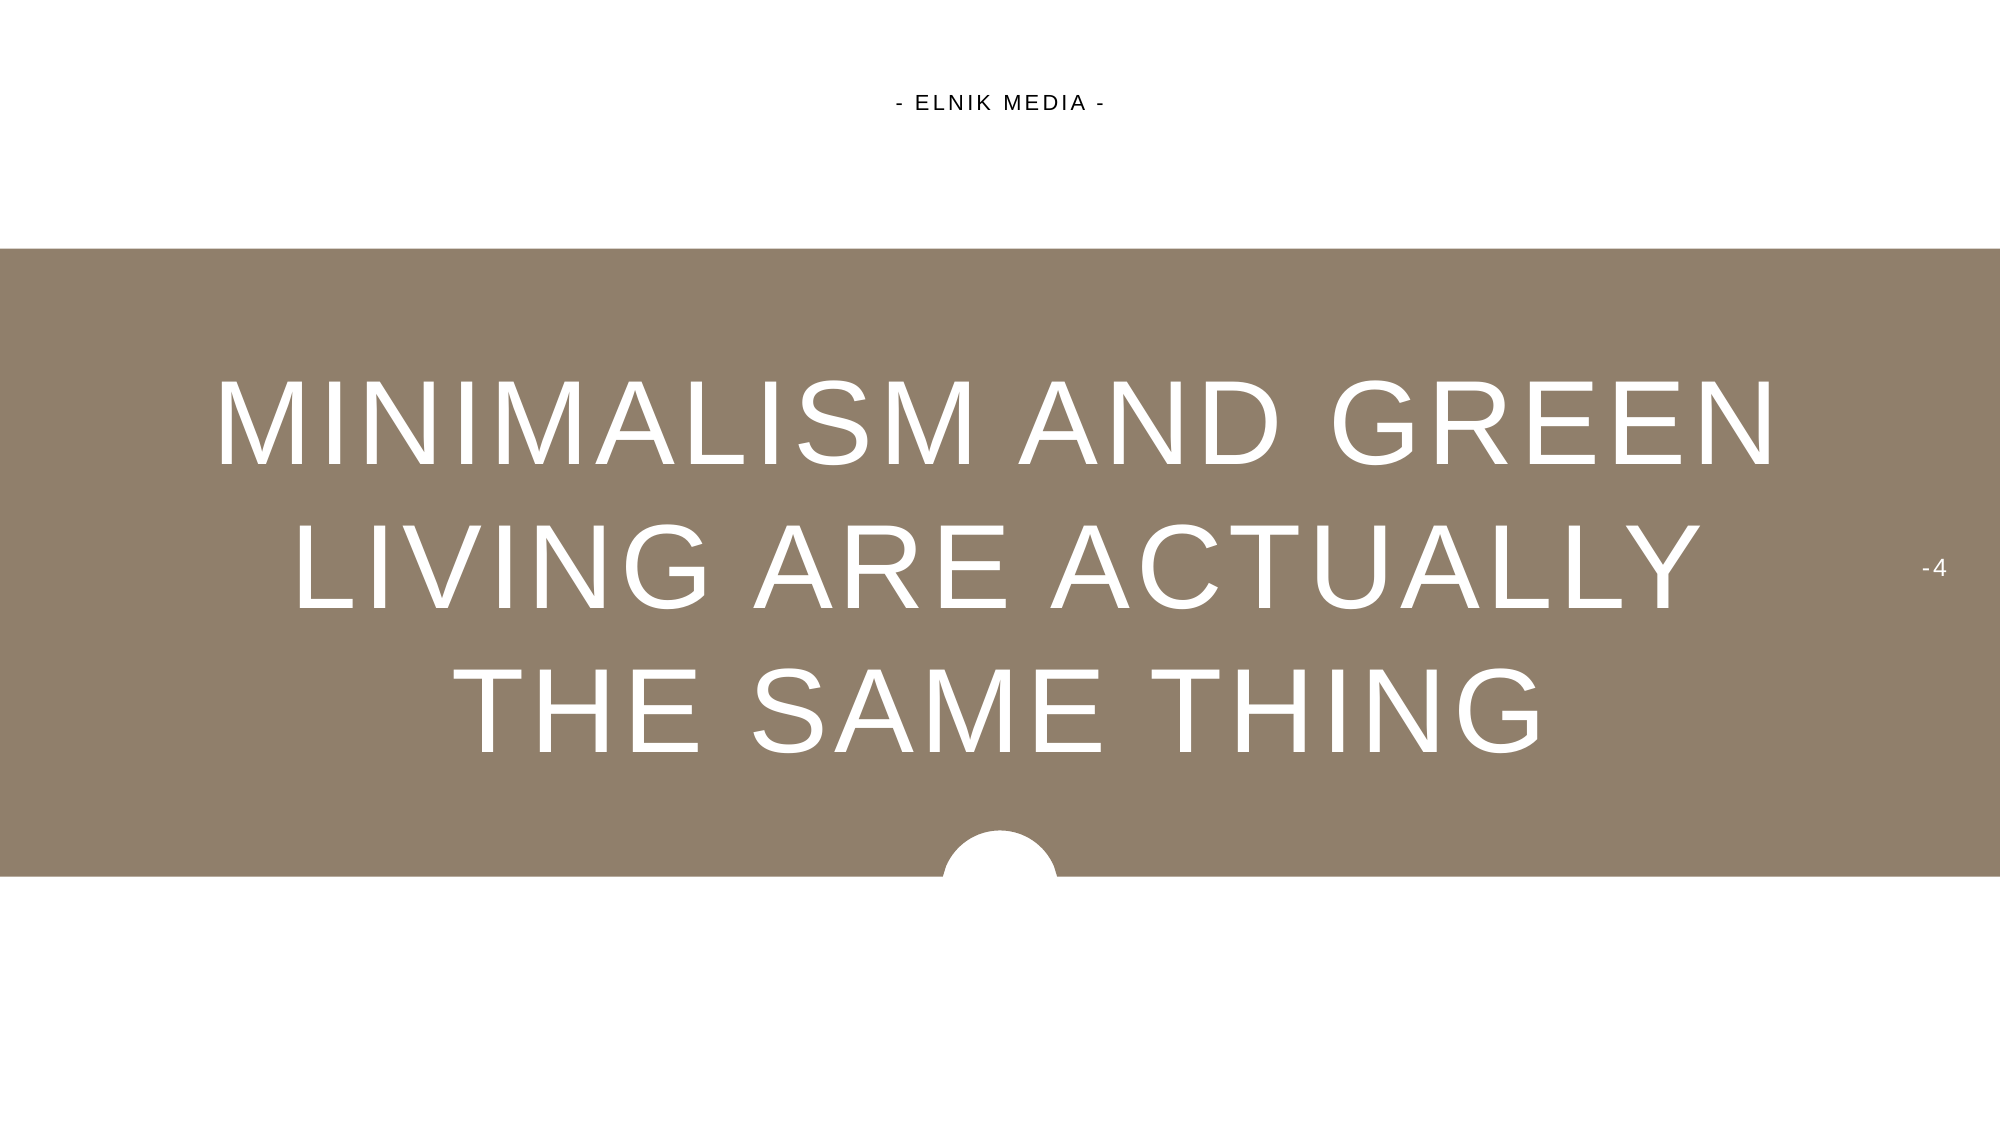

- ELNIK MEDIA -

MINIMALISM AND GREEN LIVING ARE ACTUALLY THE SAME THING
-4